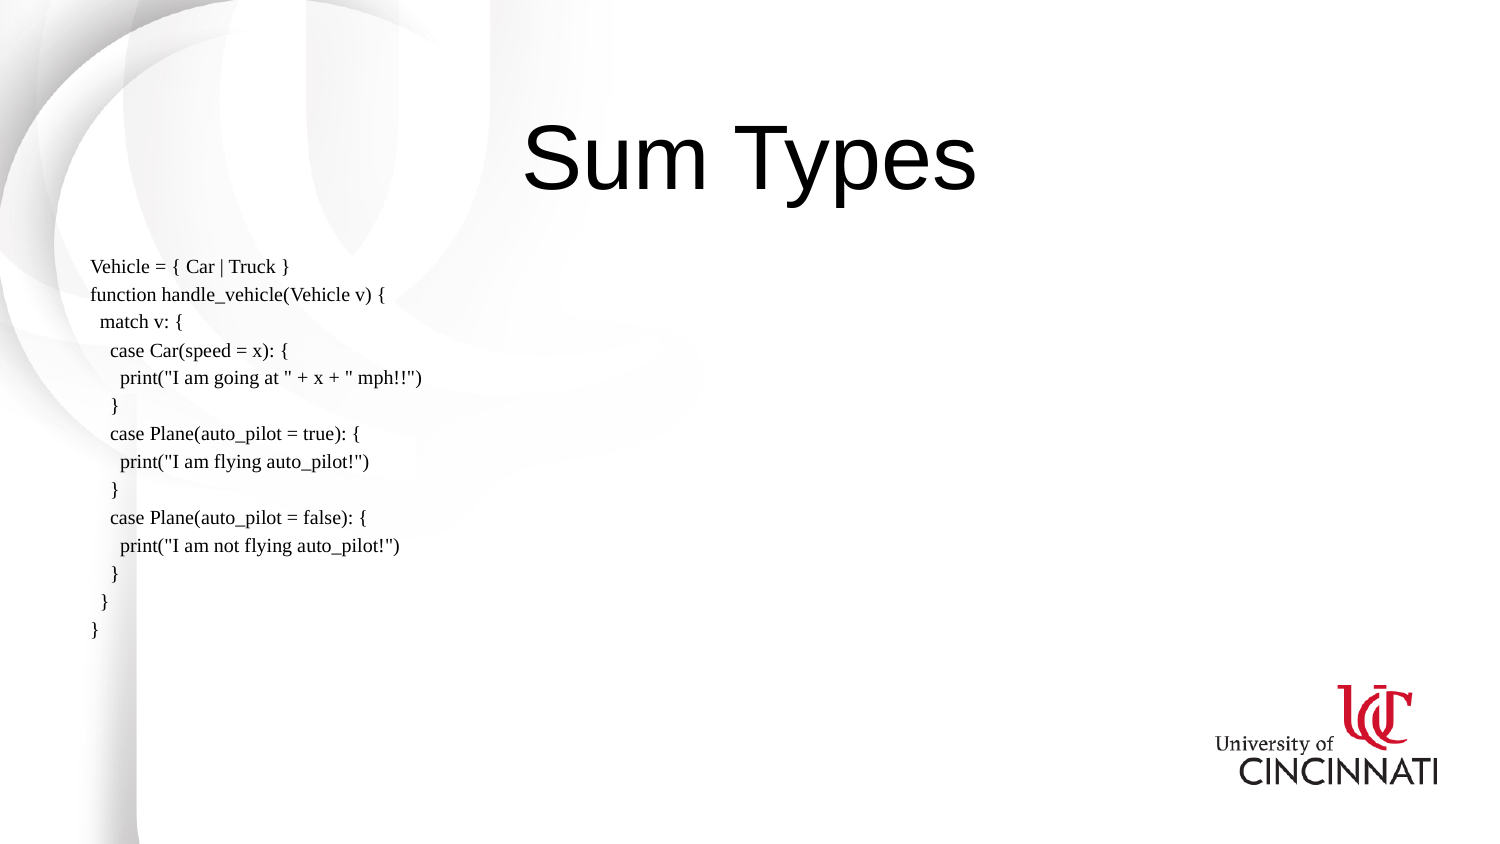

# Sum Types
Vehicle = { Car | Truck }
function handle_vehicle(Vehicle v) {
  match v: {
    case Car(speed = x): {
      print("I am going at " + x + " mph!!")
    }
    case Plane(auto_pilot = true): {
      print("I am flying auto_pilot!")
    }
    case Plane(auto_pilot = false): {
      print("I am not flying auto_pilot!")
    }
  }
}